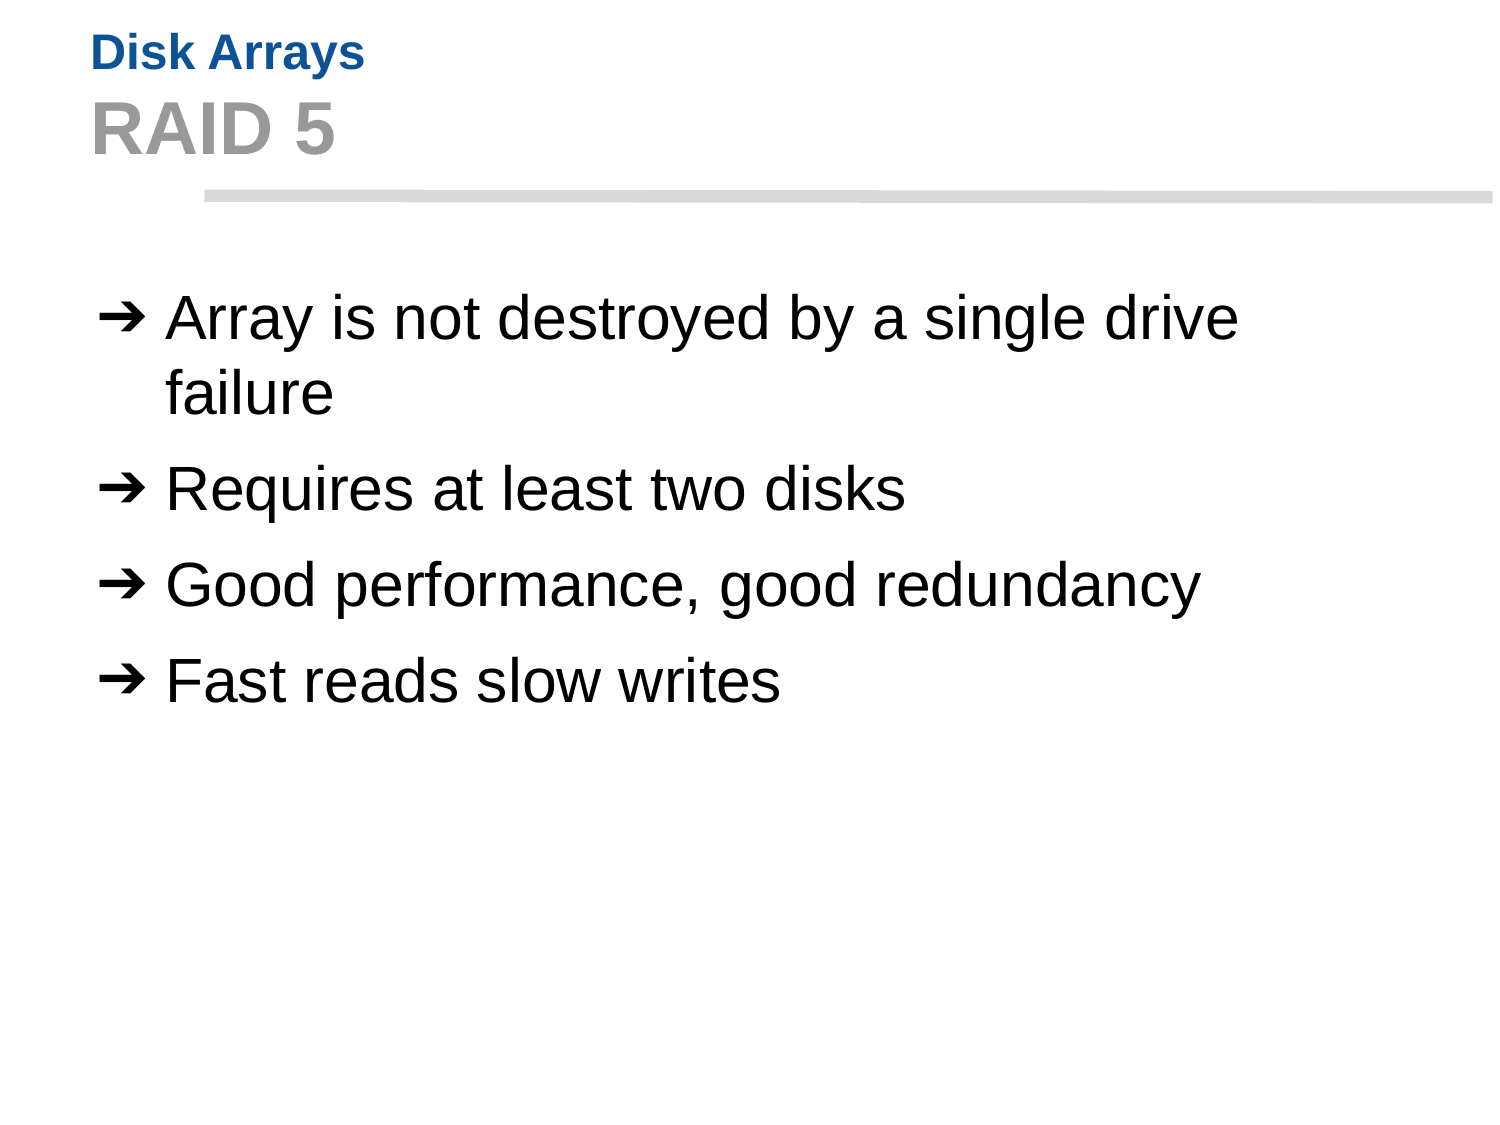

# Disk Arrays RAID 5
Array is not destroyed by a single drive failure
Requires at least two disks
Good performance, good redundancy
Fast reads slow writes